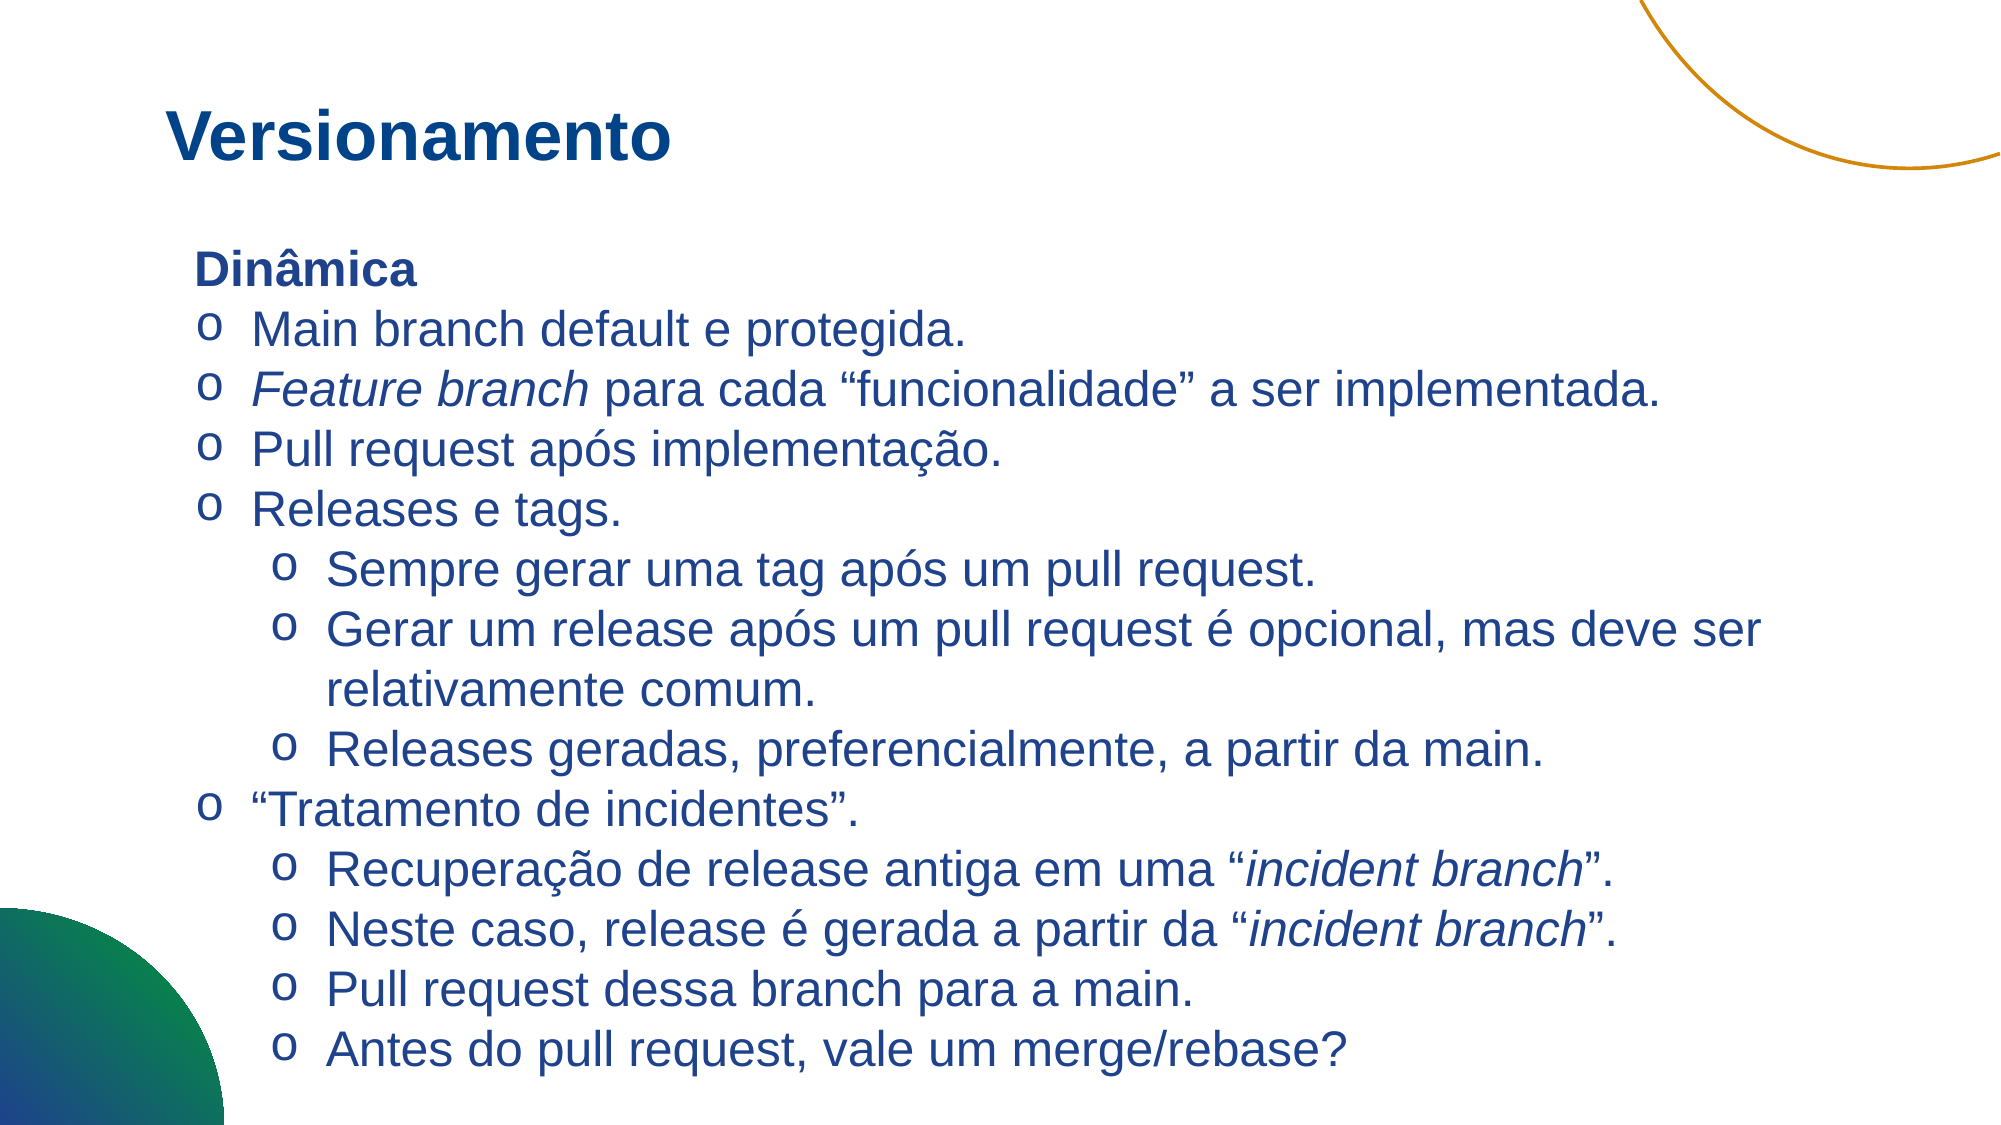

Versionamento
Dinâmica
Main branch default e protegida.
Feature branch para cada “funcionalidade” a ser implementada.
Pull request após implementação.
Releases e tags.
Sempre gerar uma tag após um pull request.
Gerar um release após um pull request é opcional, mas deve ser relativamente comum.
Releases geradas, preferencialmente, a partir da main.
“Tratamento de incidentes”.
Recuperação de release antiga em uma “incident branch”.
Neste caso, release é gerada a partir da “incident branch”.
Pull request dessa branch para a main.
Antes do pull request, vale um merge/rebase?